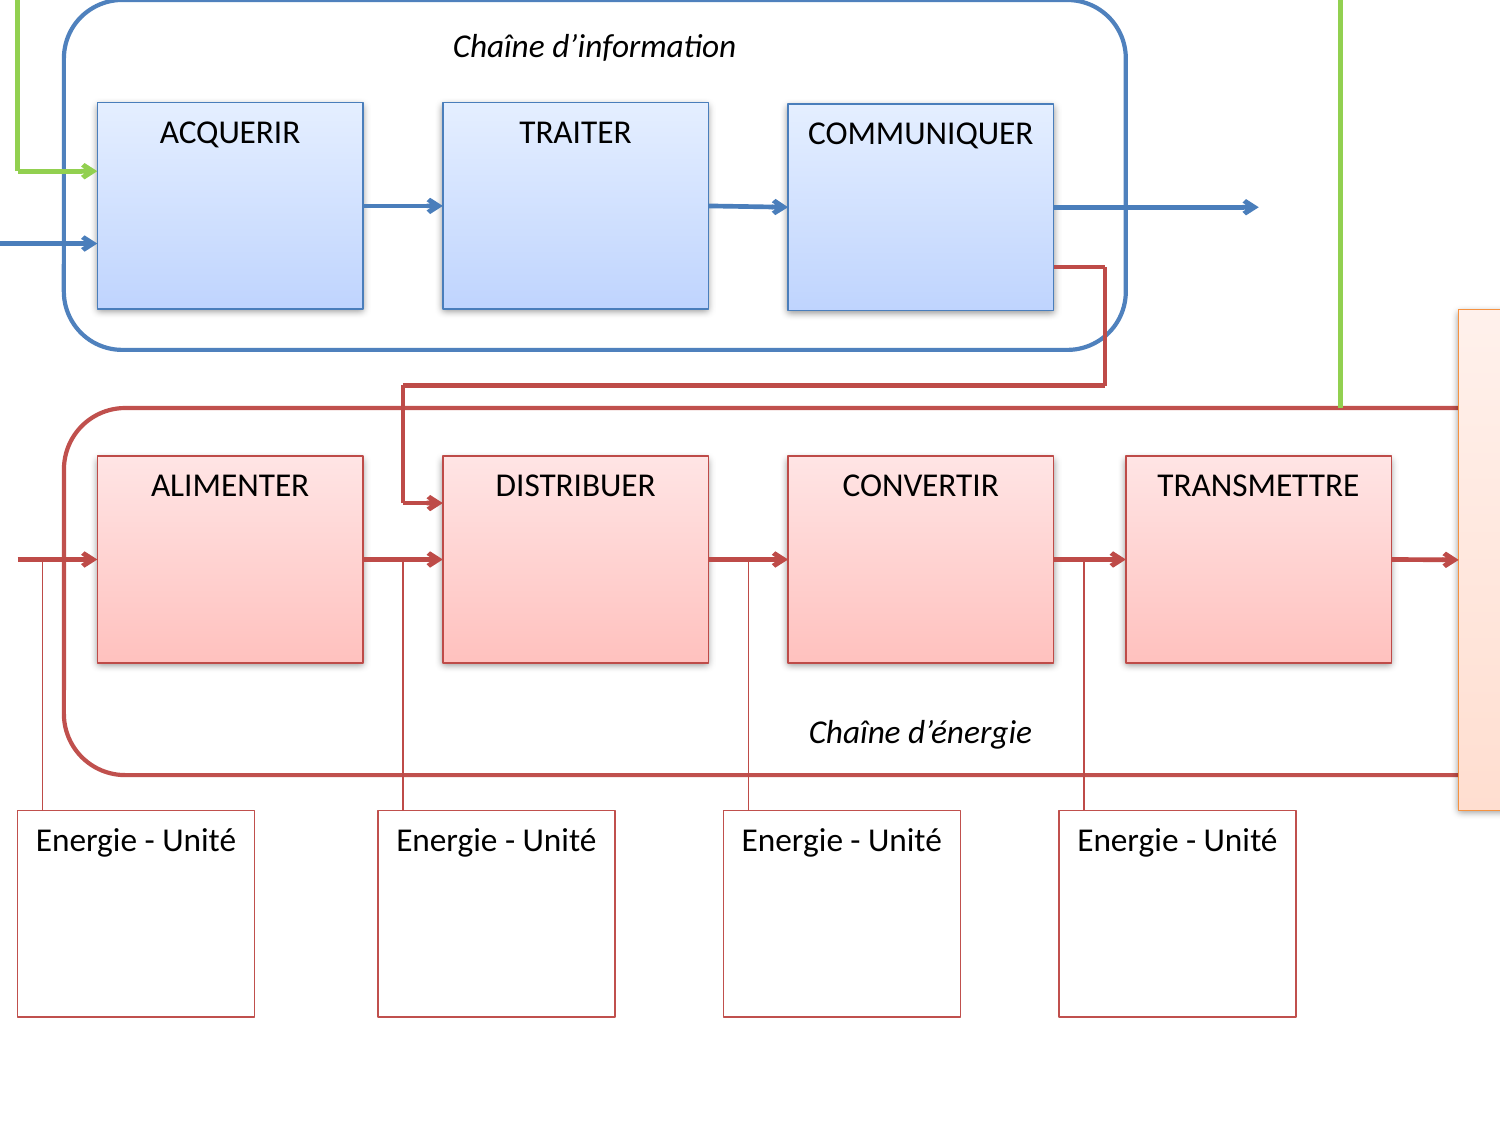

Chaîne d’information
ACQUERIR
TRAITER
COMMUNIQUER

ACTION
Chaîne d’énergie
ALIMENTER
DISTRIBUER
CONVERTIR
TRANSMETTRE
Energie - Unité
Energie - Unité
Energie - Unité
Energie - Unité